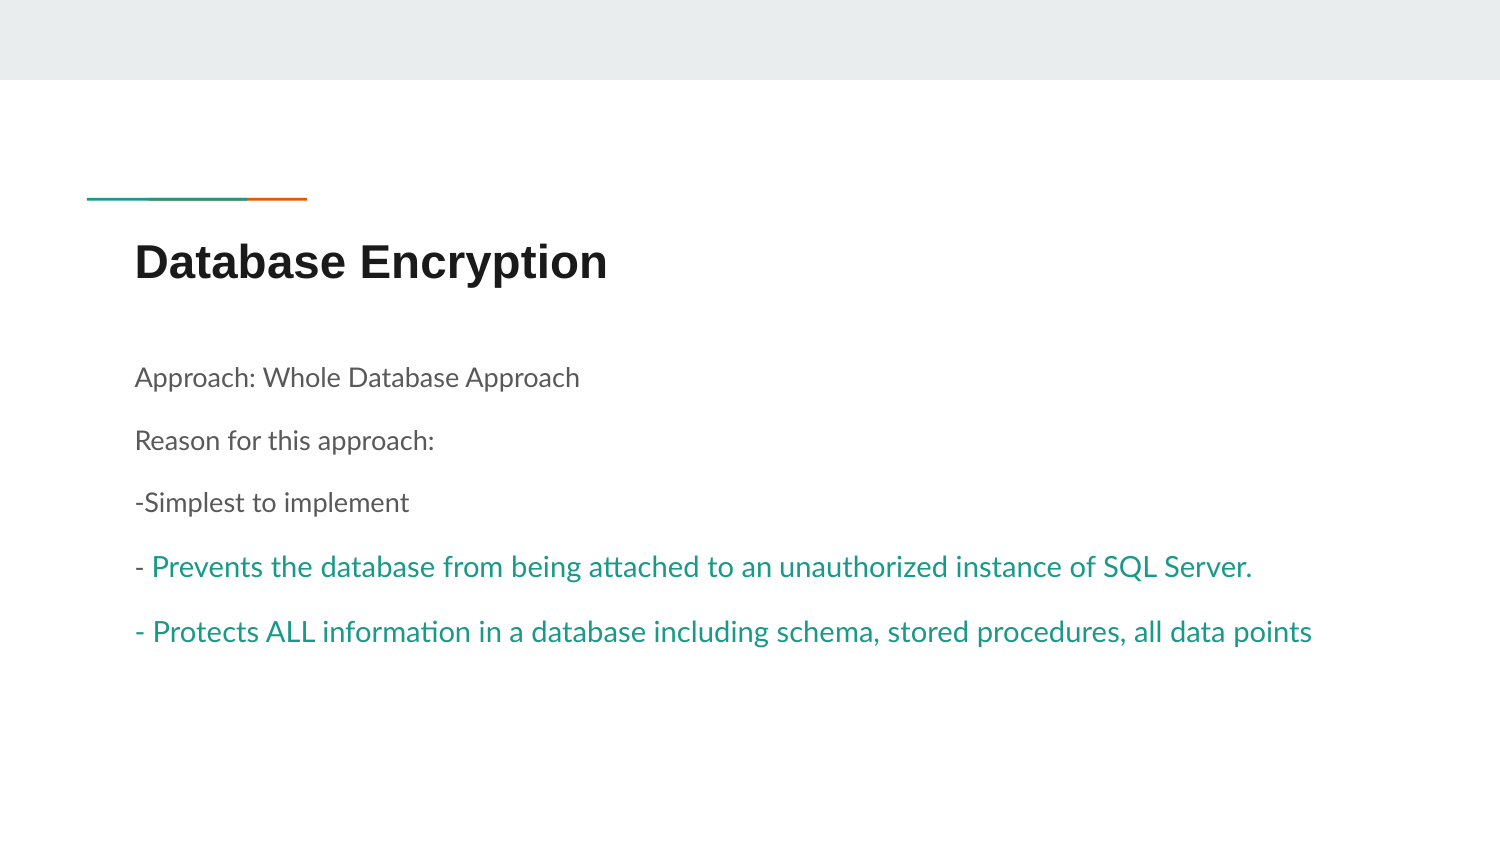

# Database Encryption
Approach: Whole Database Approach
Reason for this approach:
-Simplest to implement
- Prevents the database from being attached to an unauthorized instance of SQL Server.
- Protects ALL information in a database including schema, stored procedures, all data points